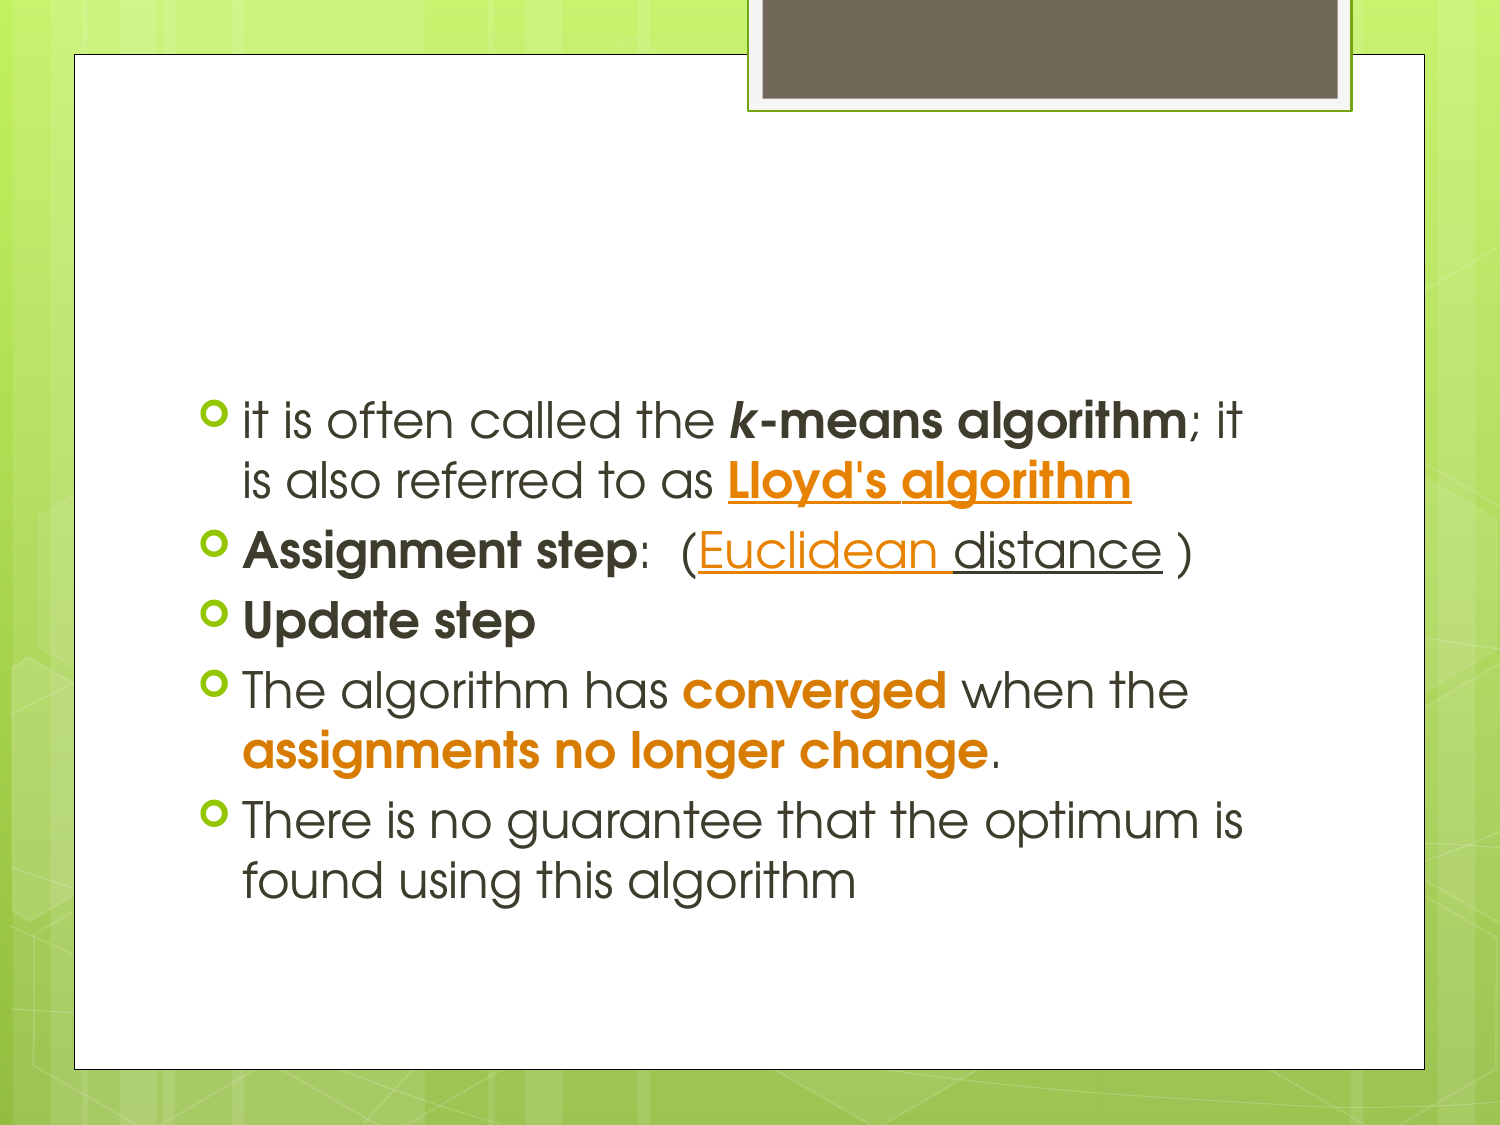

#
it is often called the k-means algorithm; it is also referred to as Lloyd's algorithm
Assignment step:  (Euclidean distance )
Update step
The algorithm has converged when the assignments no longer change.
There is no guarantee that the optimum is found using this algorithm